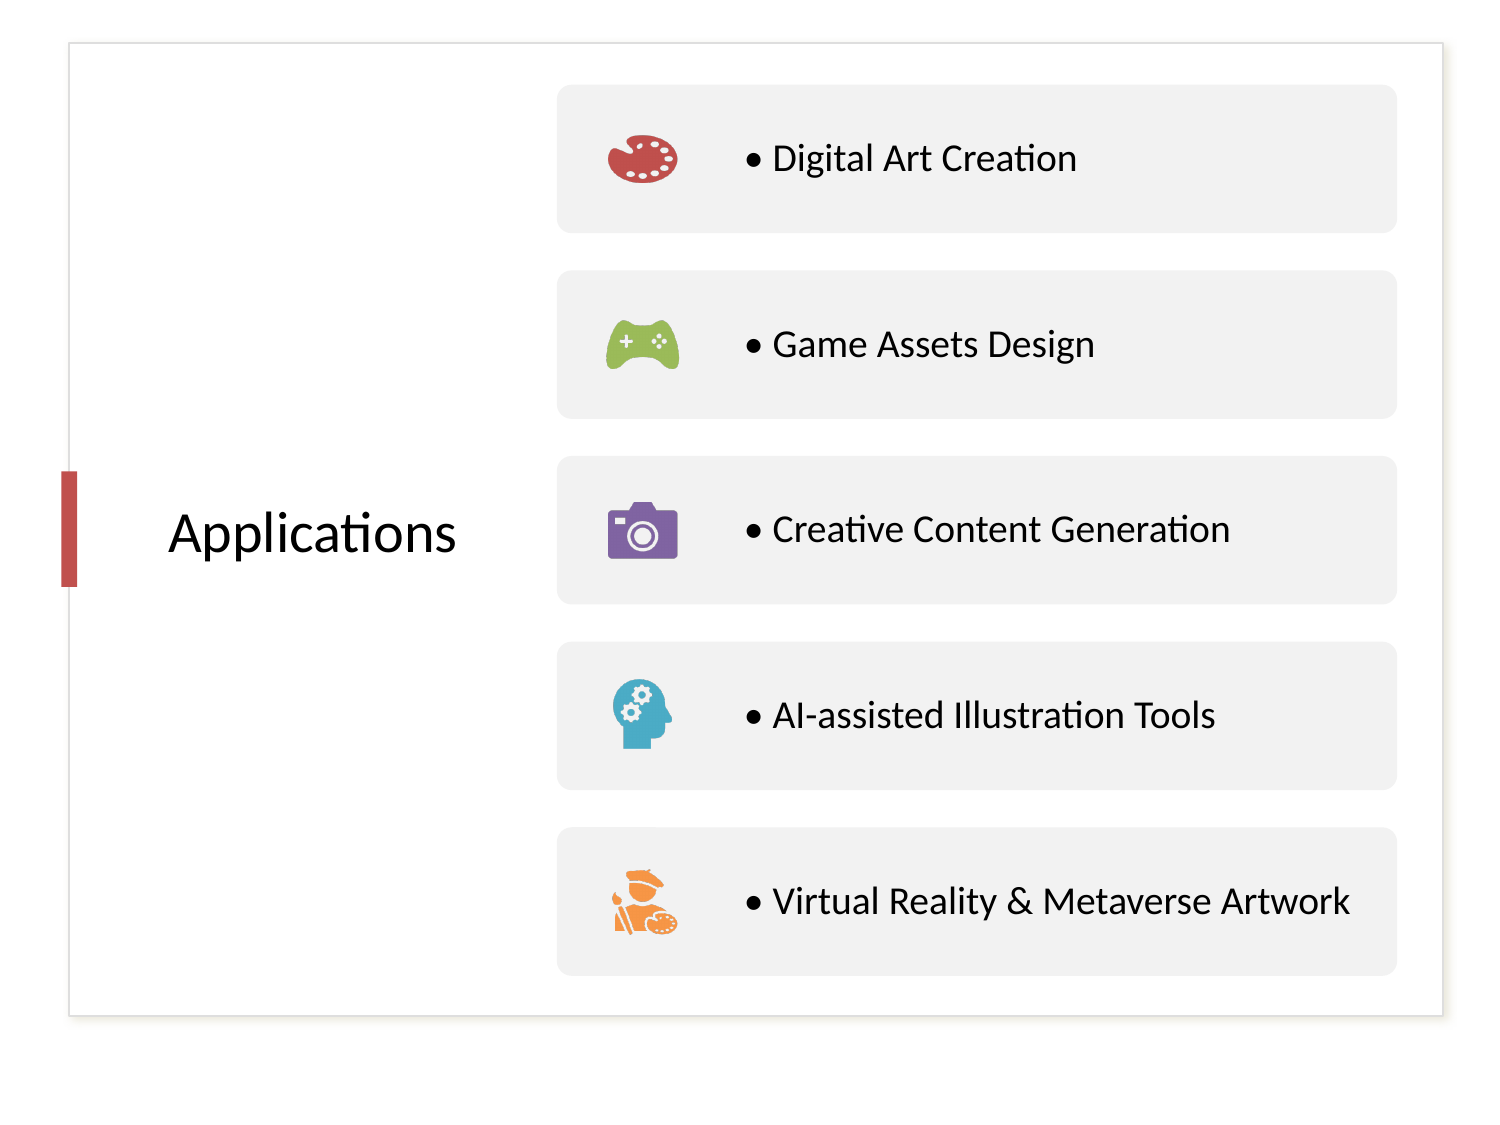

# Applications
• Digital Art Creation
• Game Assets Design
• Creative Content Generation
• AI-assisted Illustration Tools
• Virtual Reality & Metaverse Artwork